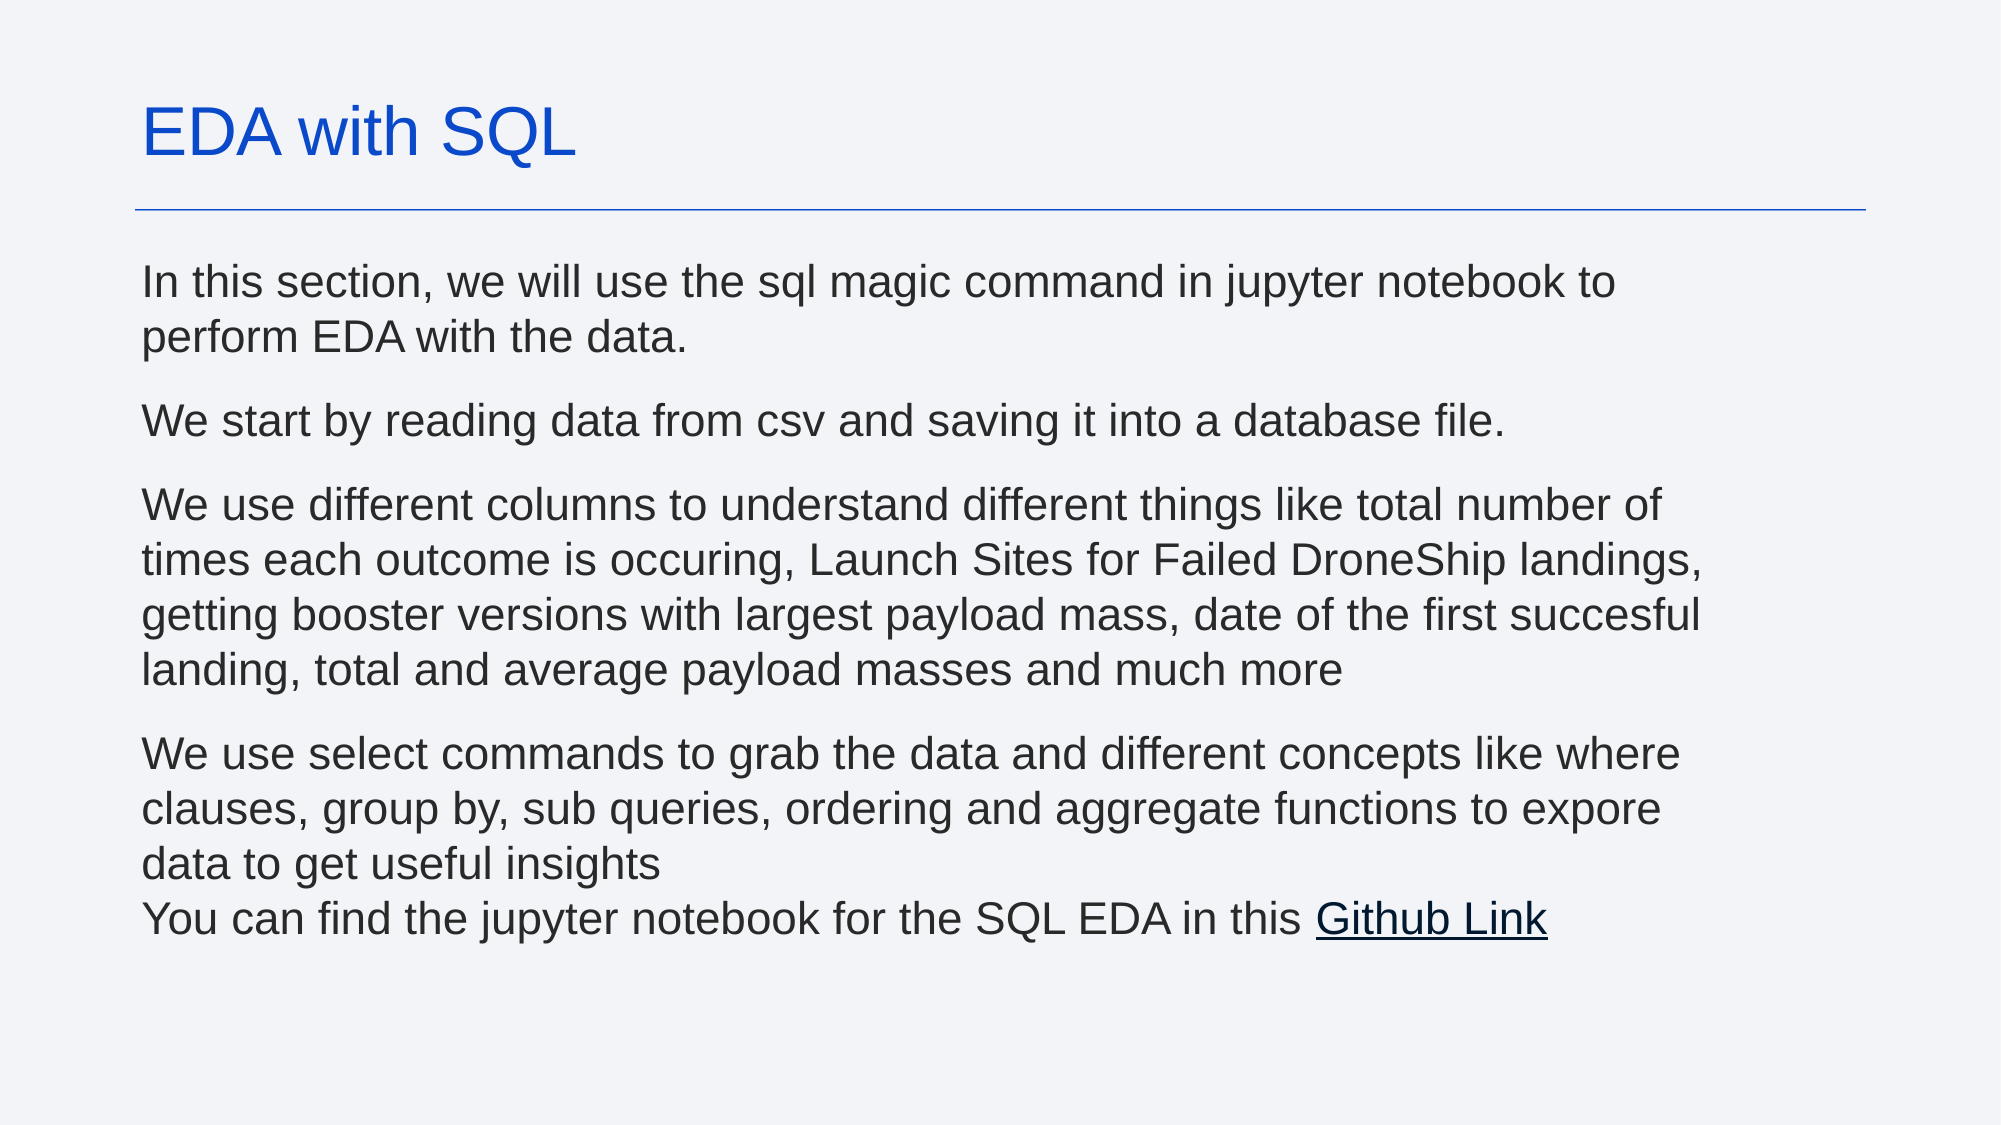

EDA with SQL
In this section, we will use the sql magic command in jupyter notebook to perform EDA with the data.
We start by reading data from csv and saving it into a database file.
We use different columns to understand different things like total number of times each outcome is occuring, Launch Sites for Failed DroneShip landings, getting booster versions with largest payload mass, date of the first succesful landing, total and average payload masses and much more
We use select commands to grab the data and different concepts like where clauses, group by, sub queries, ordering and aggregate functions to expore data to get useful insights
You can find the jupyter notebook for the SQL EDA in this Github Link

12